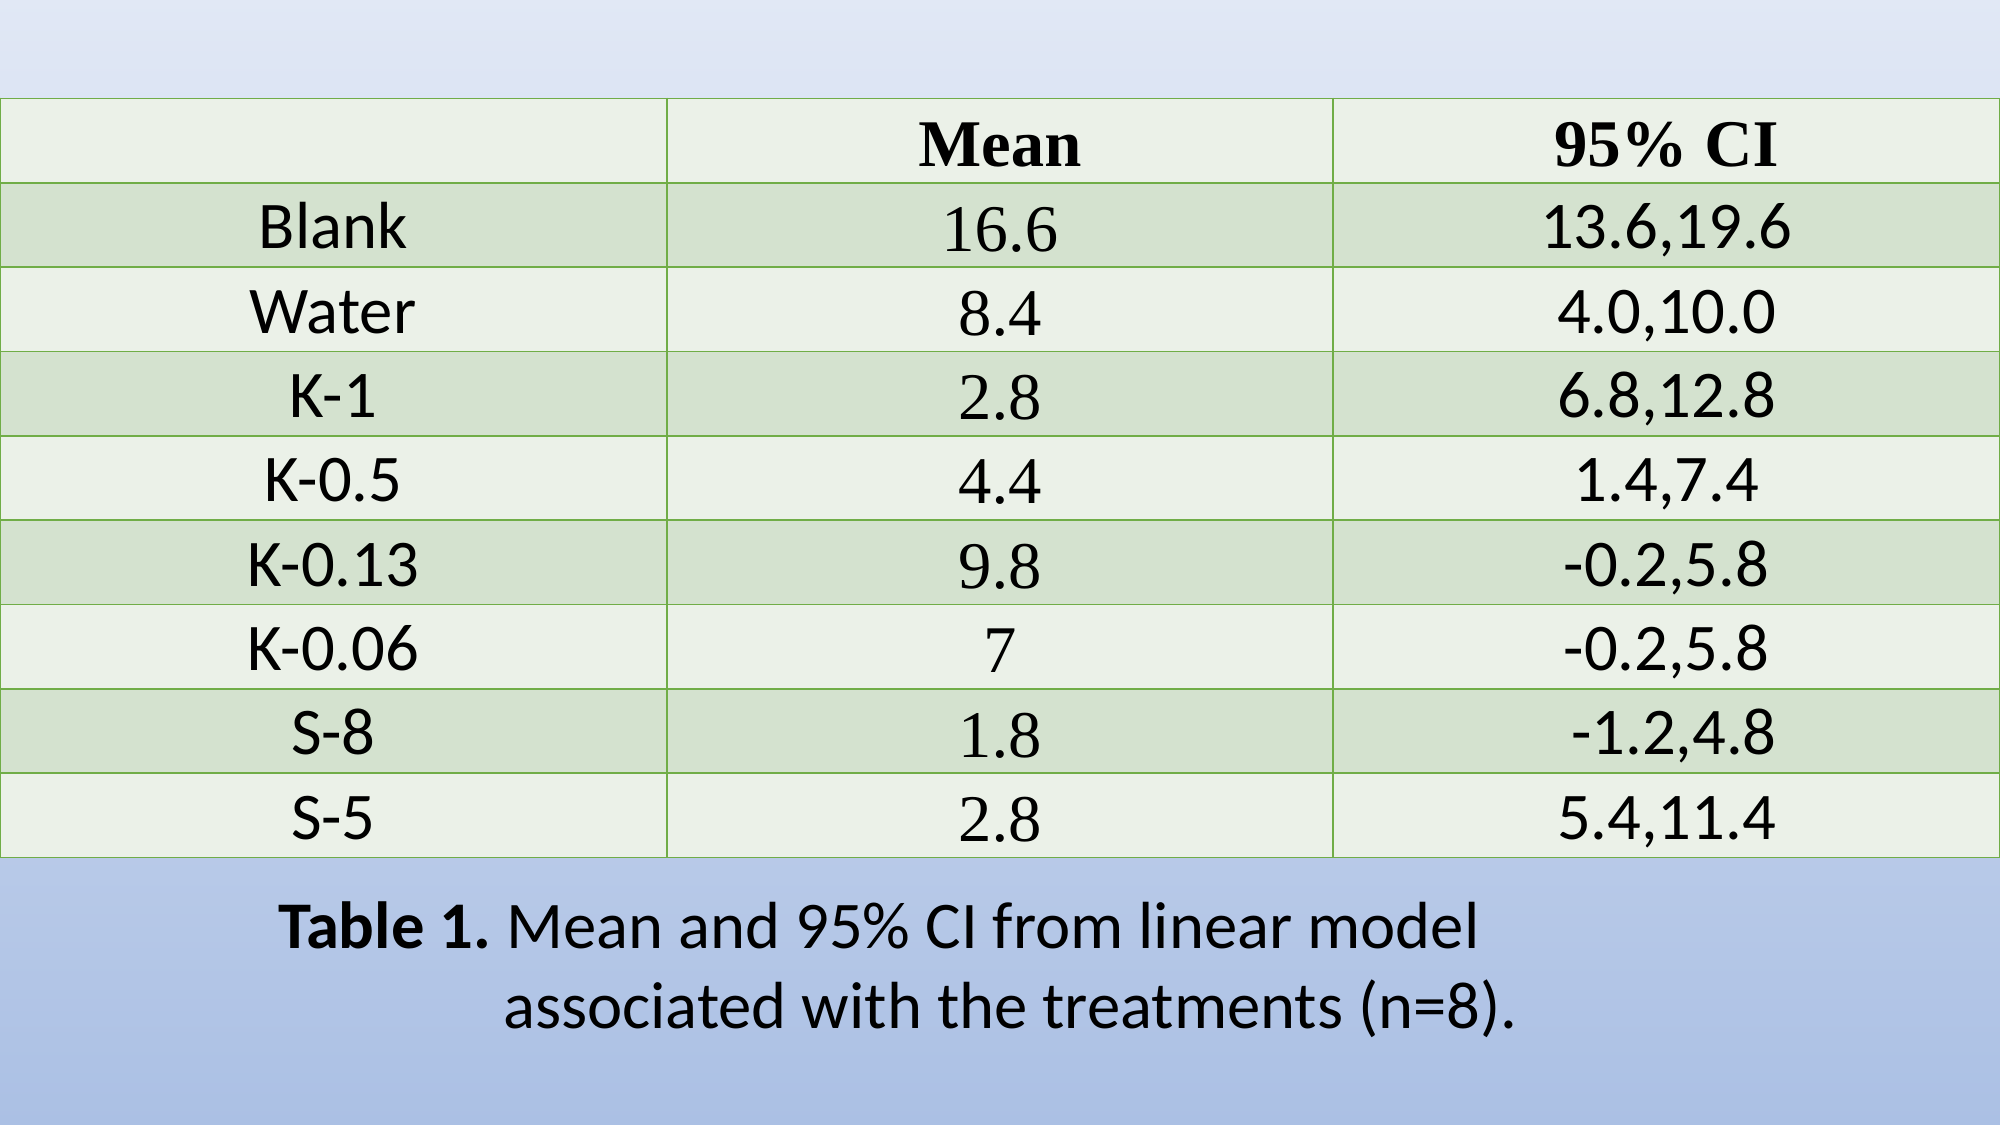

|  | Mean | 95% CI |
| --- | --- | --- |
| Blank | 16.6 | 13.6,19.6 |
| Water | 8.4 | 4.0,10.0 |
| K-1 | 2.8 | 6.8,12.8 |
| K-0.5 | 4.4 | 1.4,7.4 |
| K-0.13 | 9.8 | -0.2,5.8 |
| K-0.06 | 7 | -0.2,5.8 |
| S-8 | 1.8 | -1.2,4.8 |
| S-5 | 2.8 | 5.4,11.4 |
Table 1. Mean and 95% CI from linear model
               associated with the treatments (n=8).